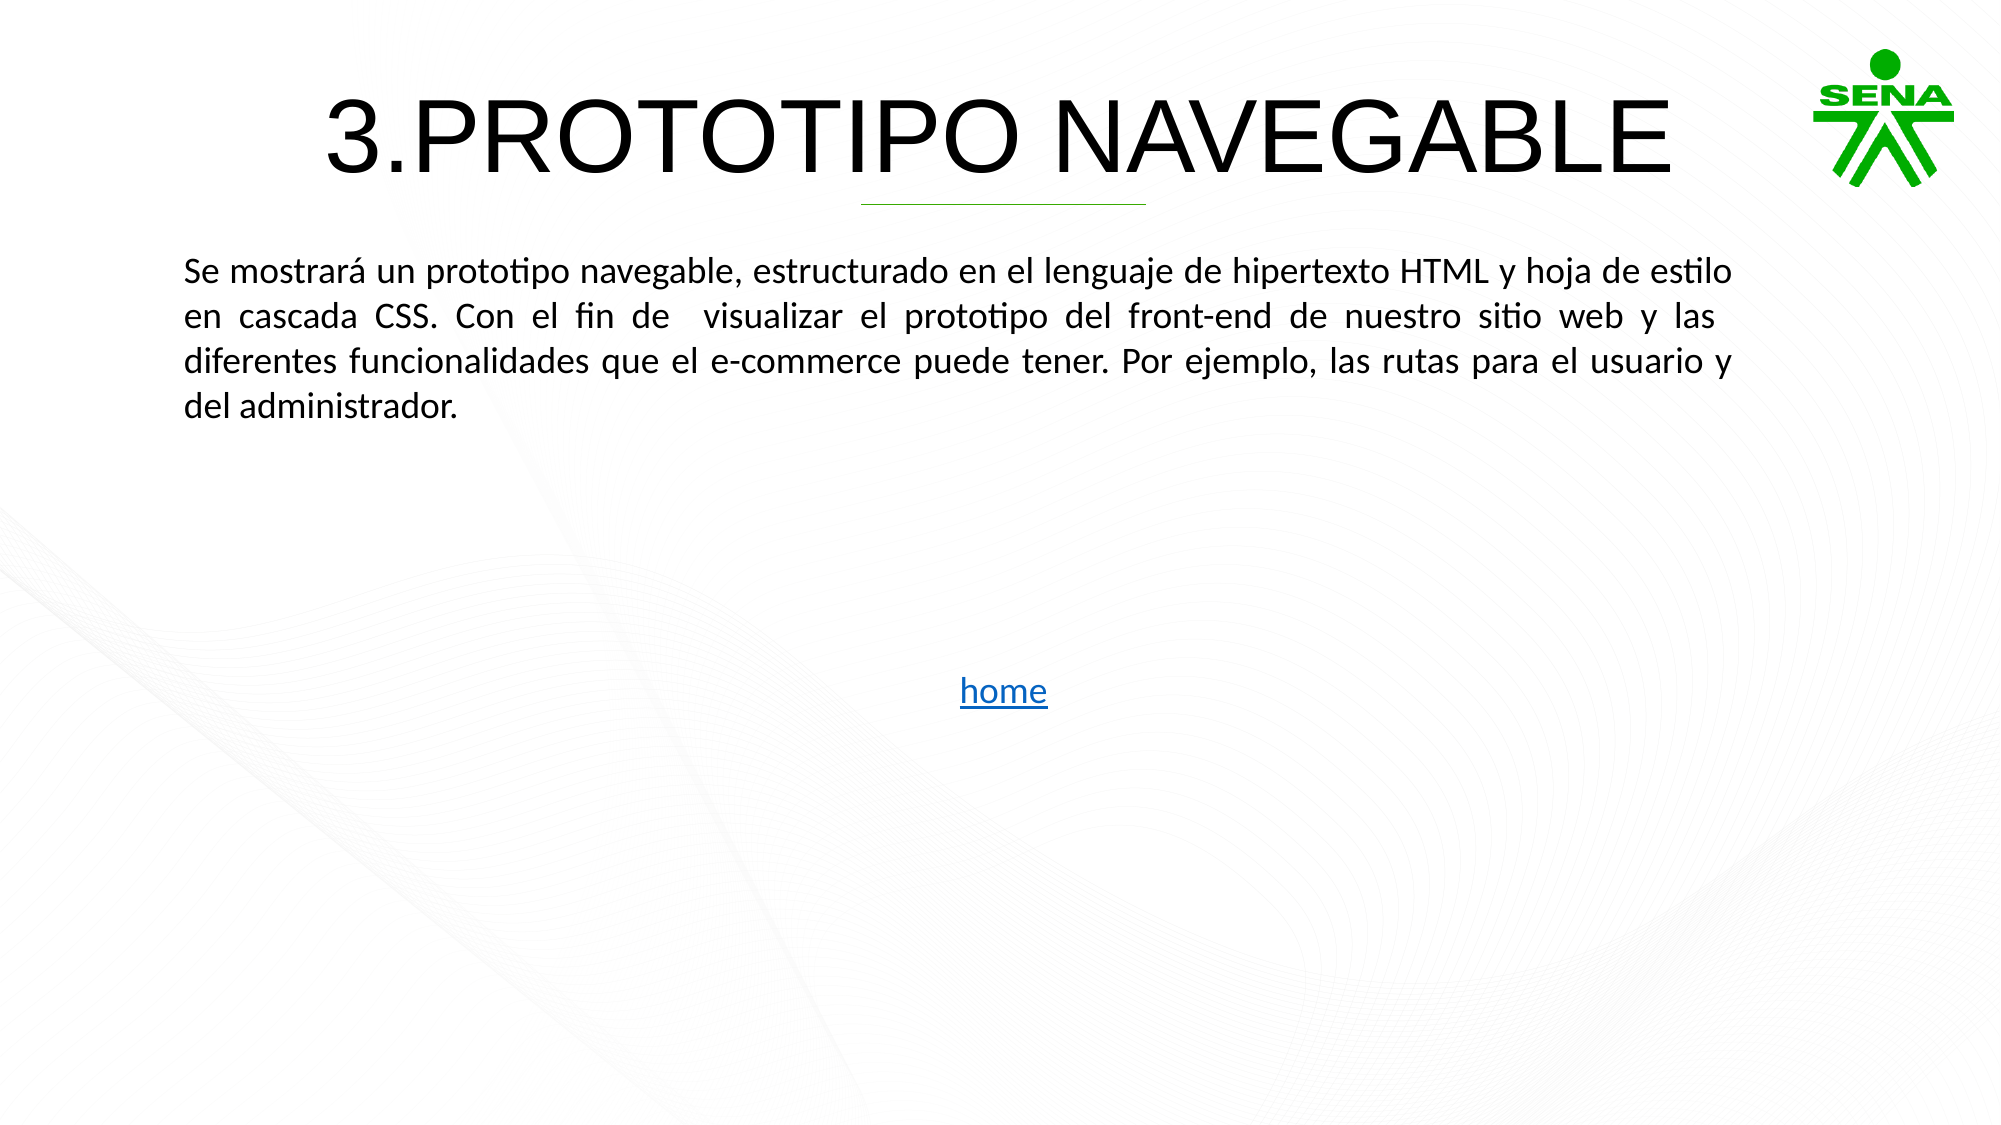

3.PROTOTIPO NAVEGABLE
Se mostrará un prototipo navegable, estructurado en el lenguaje de hipertexto HTML y hoja de estilo en cascada CSS. Con el fin de  visualizar el prototipo del front-end de nuestro sitio web y las  diferentes funcionalidades que el e-commerce puede tener. Por ejemplo, las rutas para el usuario y del administrador.
home